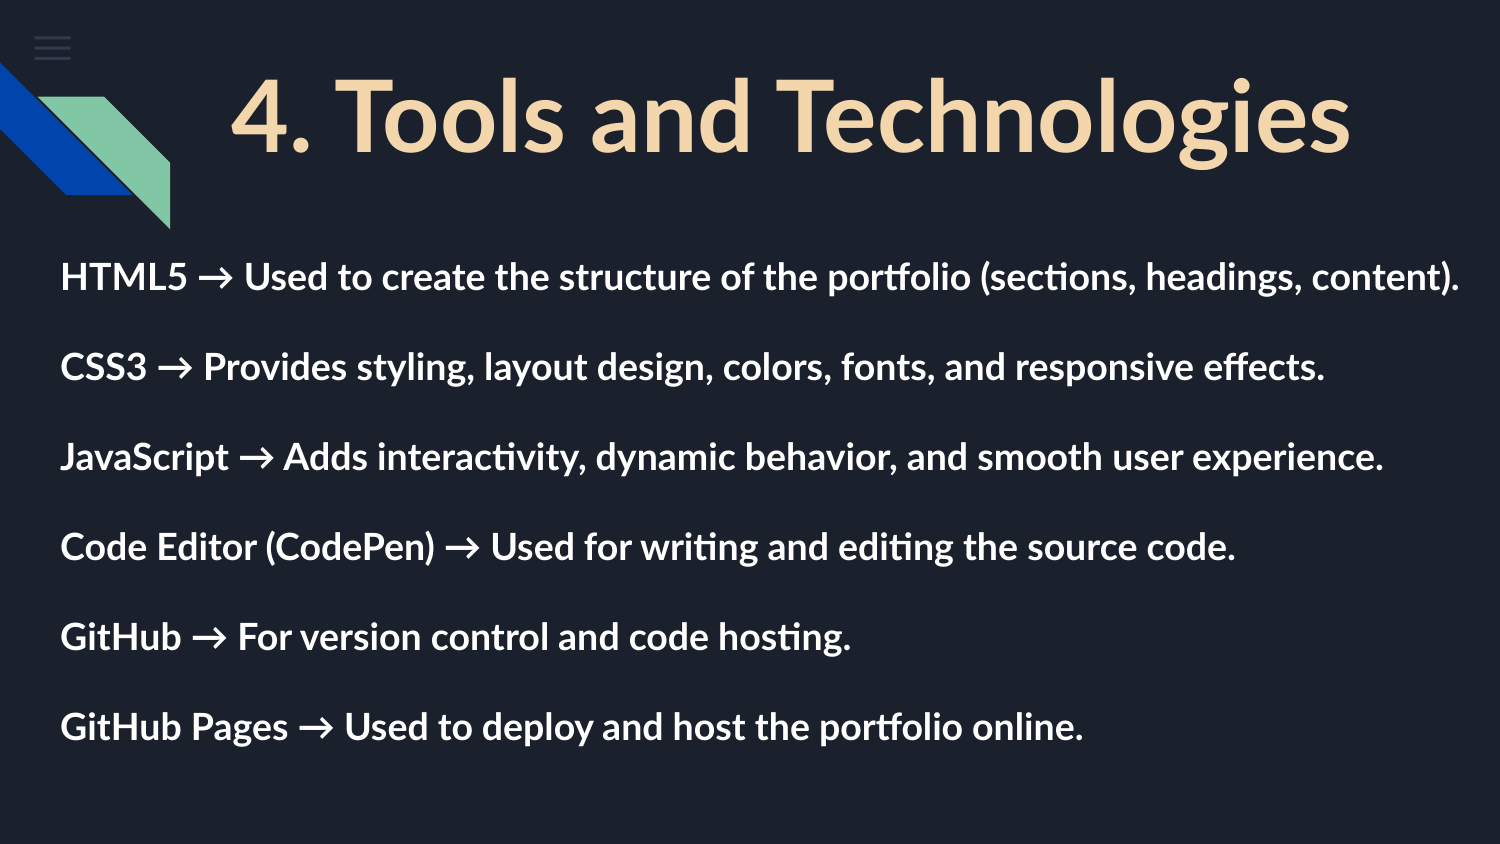

4. Tools and Technologies
HTML5 → Used to create the structure of the portfolio (sections, headings, content).

CSS3 → Provides styling, layout design, colors, fonts, and responsive effects.

JavaScript → Adds interactivity, dynamic behavior, and smooth user experience.

Code Editor (CodePen) → Used for writing and editing the source code.

GitHub → For version control and code hosting.

GitHub Pages → Used to deploy and host the portfolio online.